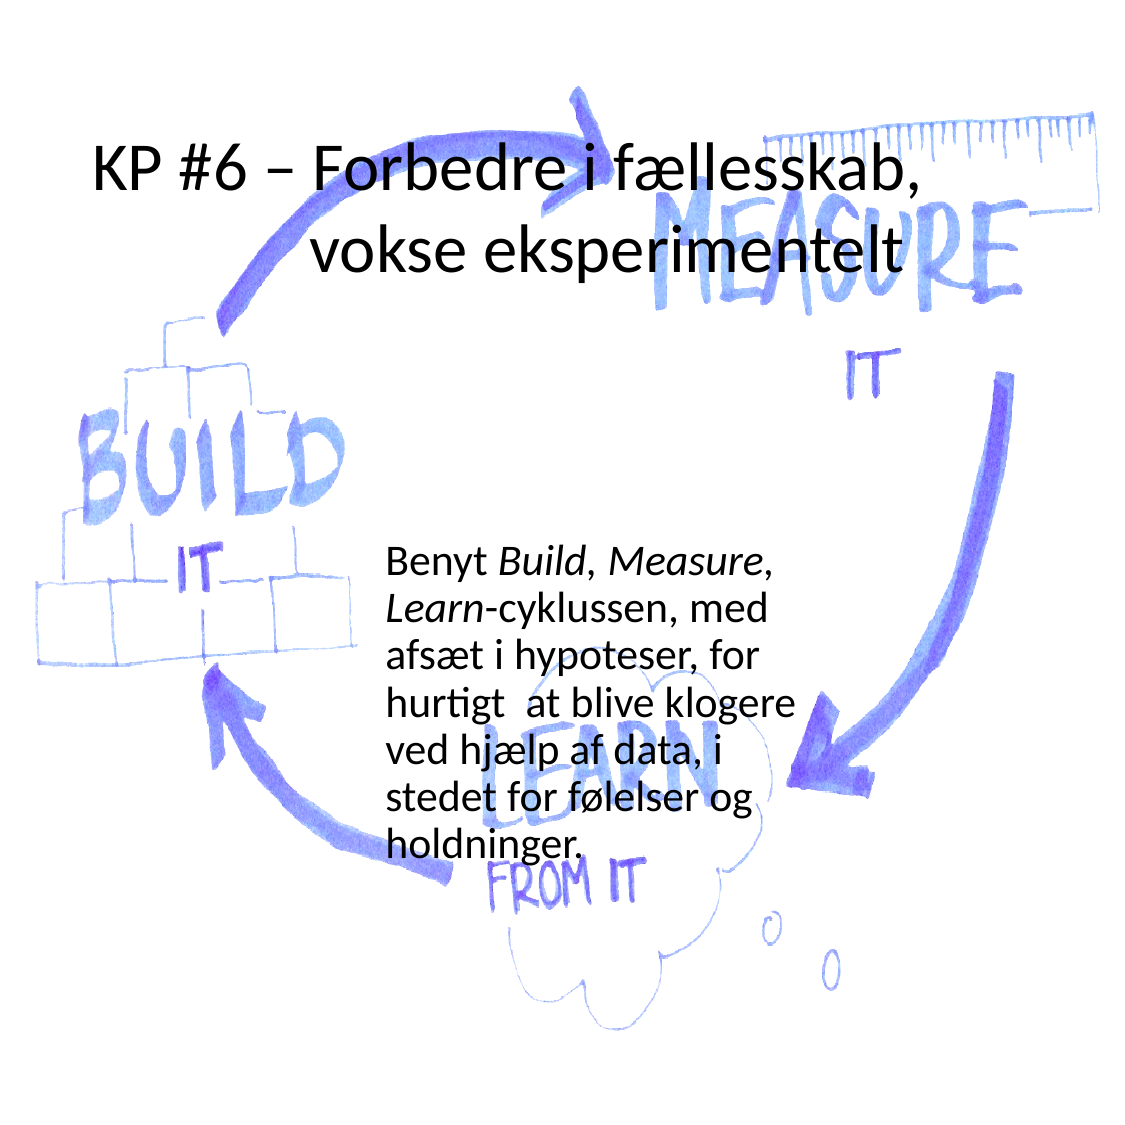

# KP #6 – Forbedre i fællesskab,
vokse eksperimentelt
Benyt Build, Measure, Learn-cyklussen, med afsæt i hypoteser, for hurtigt  at blive klogere ved hjælp af data, i stedet for følelser og holdninger.